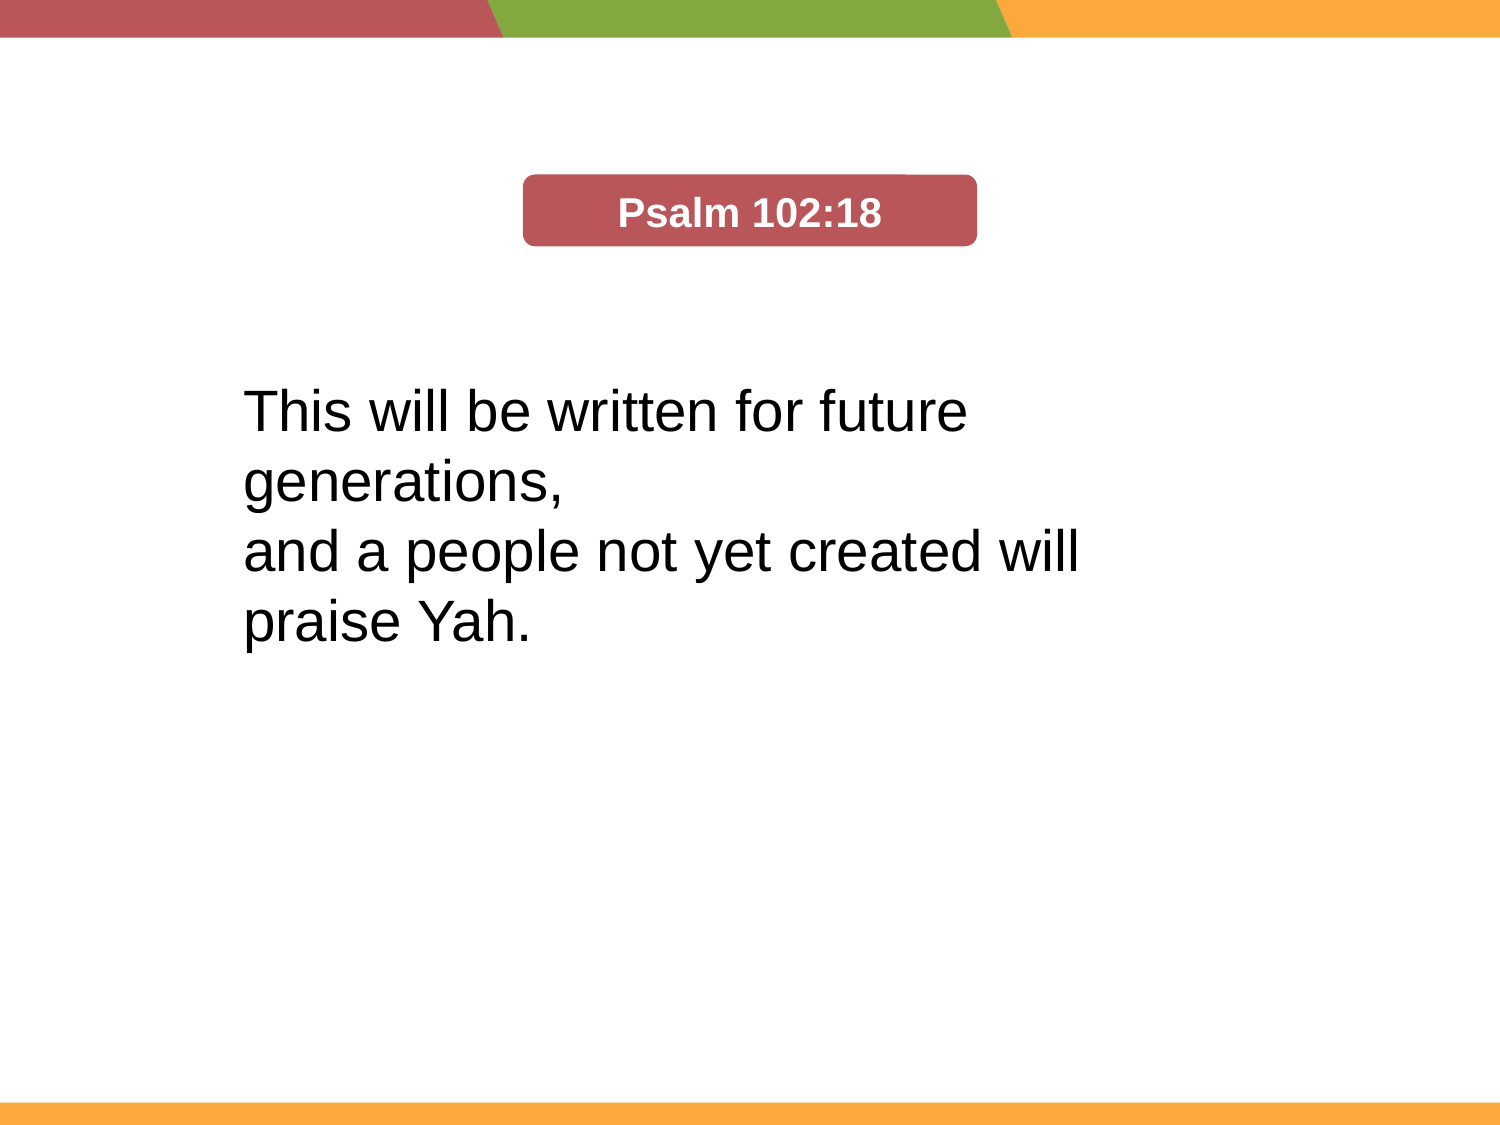

Psalm 102:18
This will be written for future generations,
and a people not yet created will praise Yah.